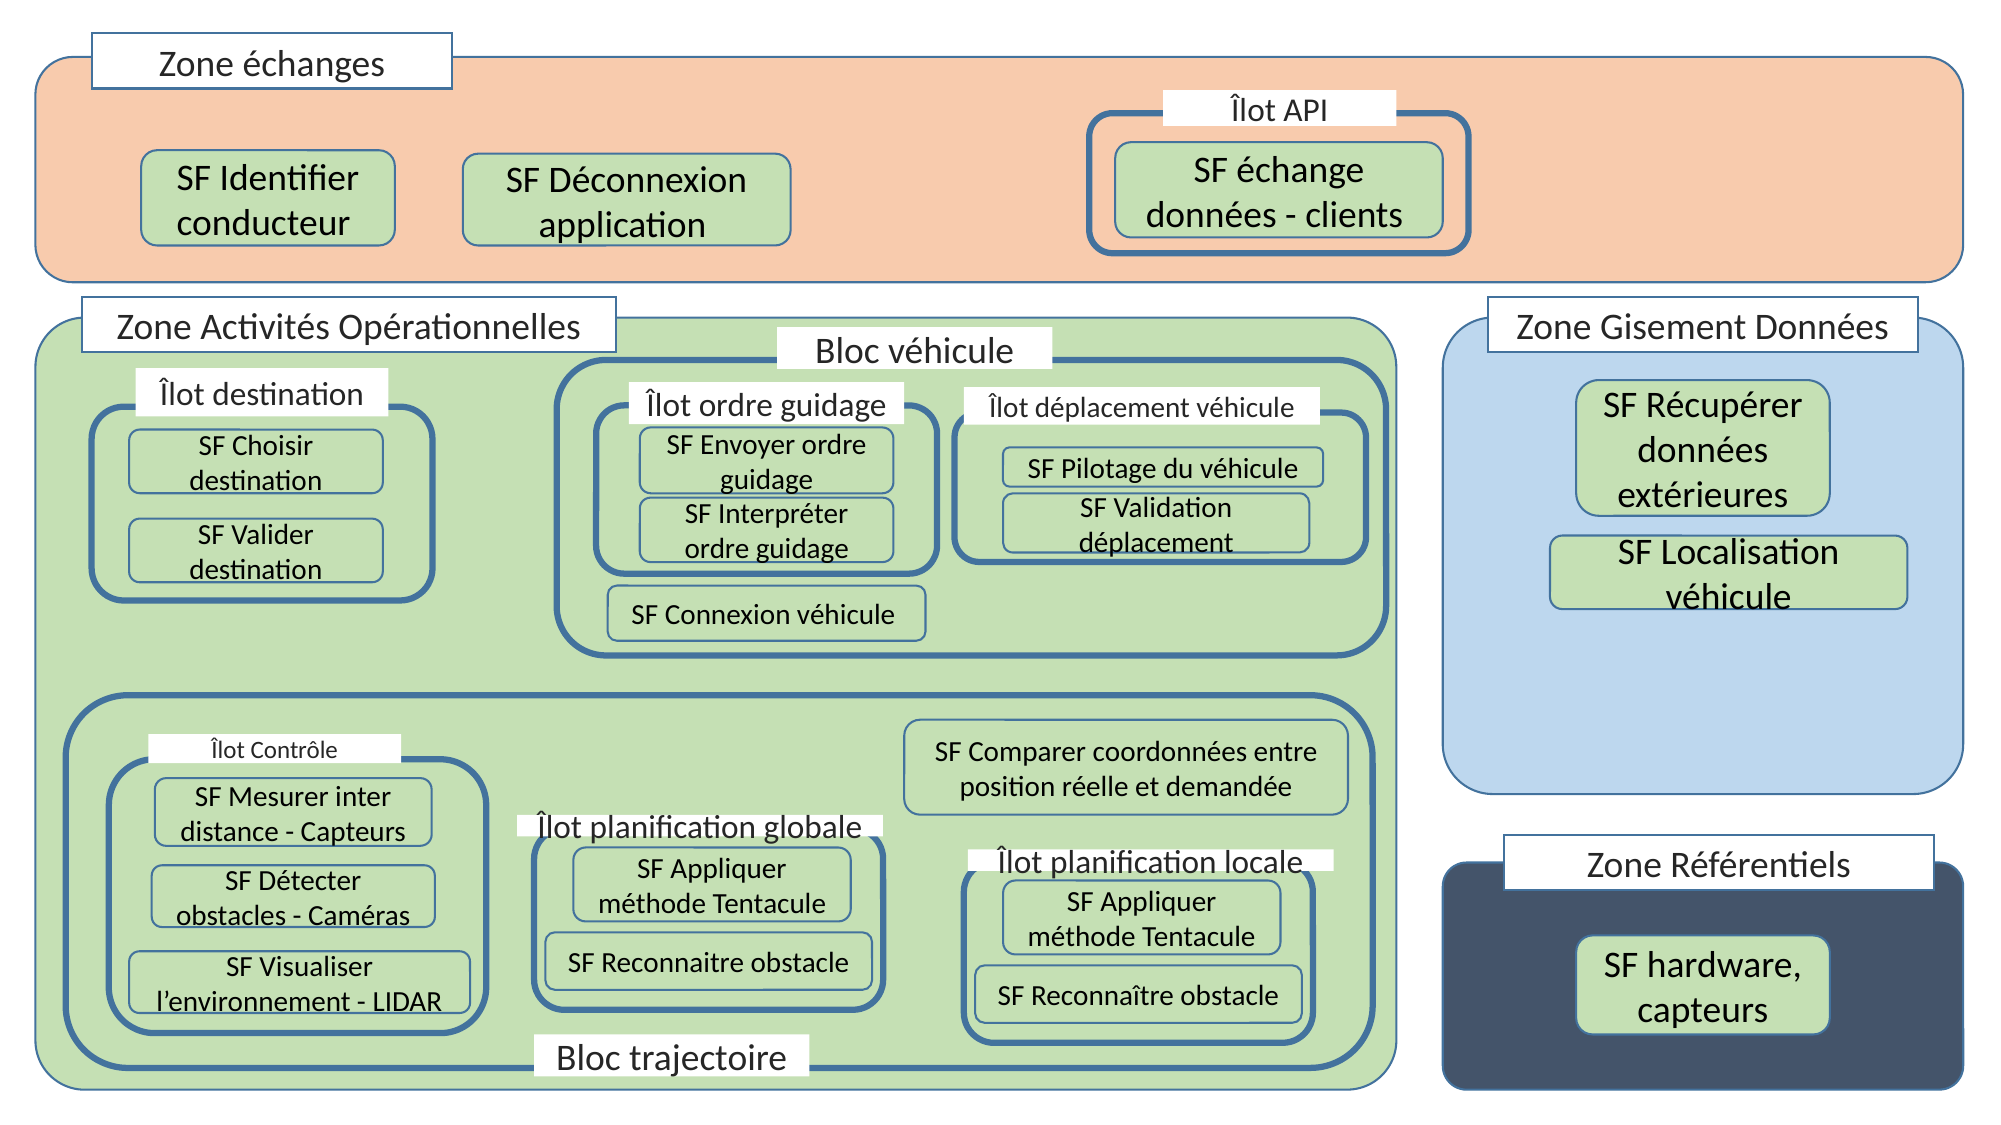

Zone échanges

Îlot API

SF échange données - clients
SF Identifier conducteur
SF Déconnexion application
Zone Activités Opérationnelles
Zone Gisement Données

Bloc véhicule

Îlot destination
SF Récupérer données extérieures
Îlot ordre guidage
Îlot déplacement véhicule

SF Envoyer ordre guidage
SF Choisir destination
SF Pilotage du véhicule
SF Validation déplacement
SF Interpréter ordre guidage
SF Valider destination
SF Localisation véhicule
SF Connexion véhicule

SF Comparer coordonnées entre position réelle et demandée
Îlot Contrôle

SF Mesurer inter distance - Capteurs
Îlot planification globale

Zone Référentiels
SF Appliquer méthode Tentacule
Îlot planification locale

SF Détecter obstacles - Caméras
SF Appliquer méthode Tentacule
SF Reconnaitre obstacle
SF hardware, capteurs
SF Visualiser l’environnement - LIDAR
SF Reconnaître obstacle
Bloc trajectoire